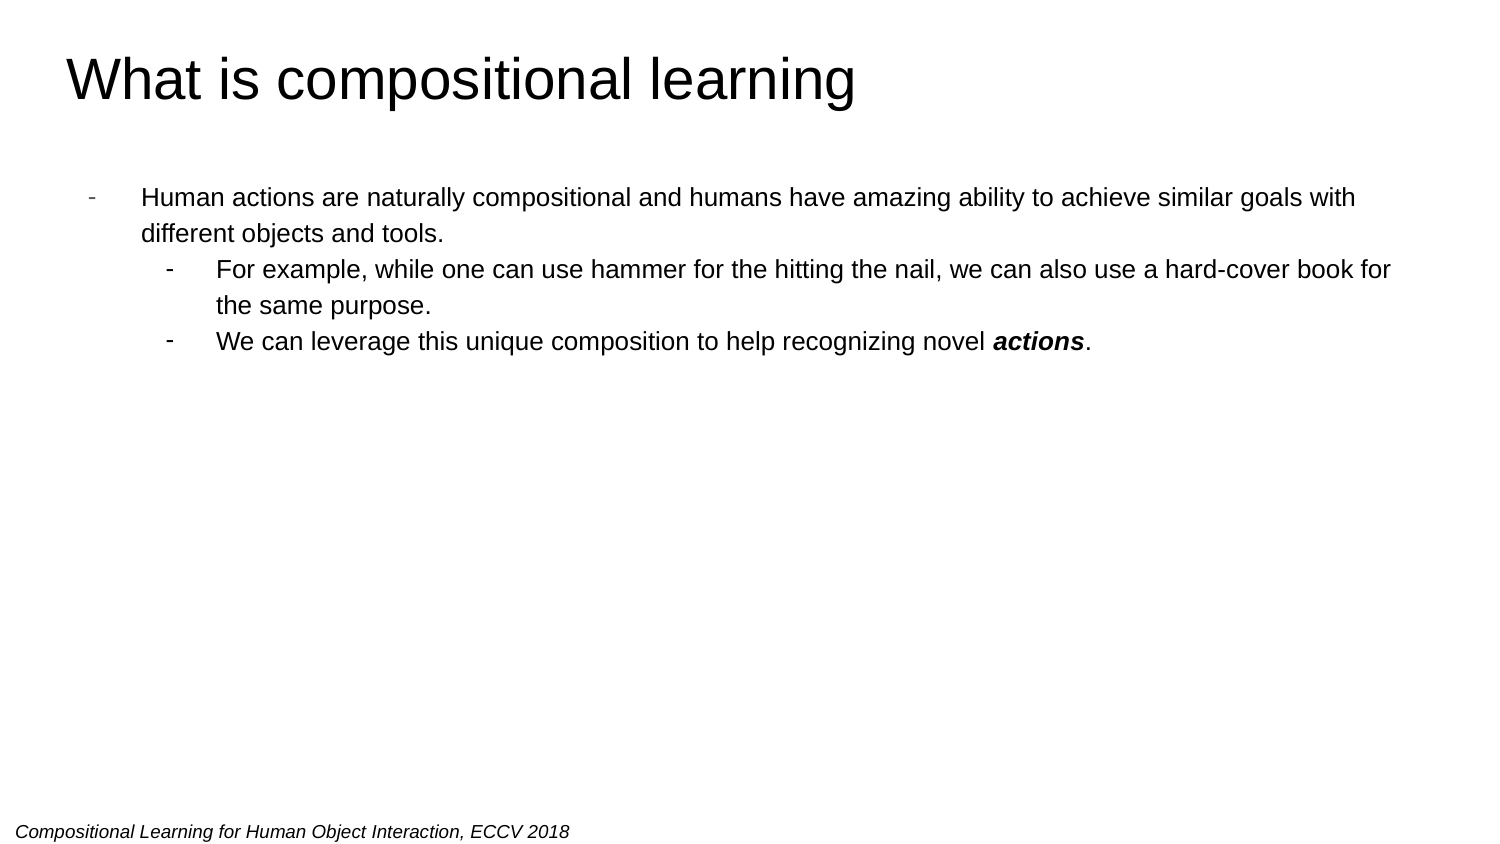

# What is compositional learning
Human actions are naturally compositional and humans have amazing ability to achieve similar goals with different objects and tools.
For example, while one can use hammer for the hitting the nail, we can also use a hard-cover book for the same purpose.
We can leverage this unique composition to help recognizing novel actions.